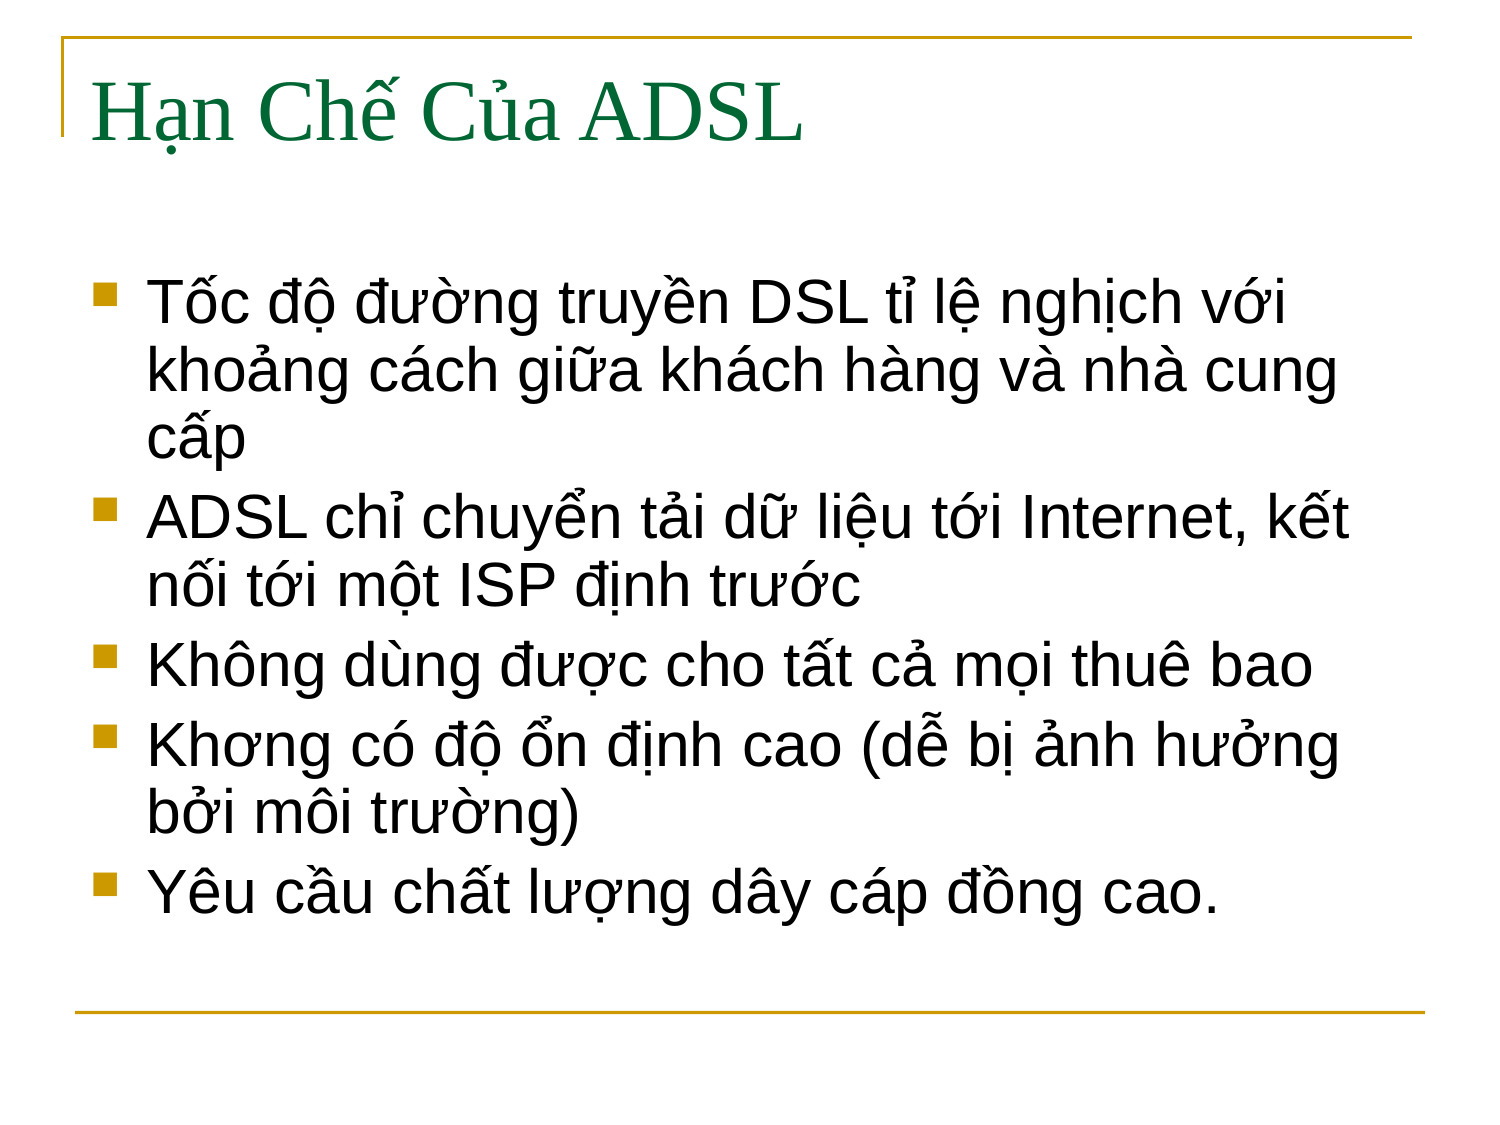

# Hạn Chế Của ADSL
Tốc độ đường truyền DSL tỉ lệ nghịch với khoảng cách giữa khách hàng và nhà cung cấp
ADSL chỉ chuyển tải dữ liệu tới Internet, kết nối tới một ISP định trước
Không dùng được cho tất cả mọi thuê bao
Khơng có độ ổn định cao (dễ bị ảnh hưởng bởi môi trường)
Yêu cầu chất lượng dây cáp đồng cao.